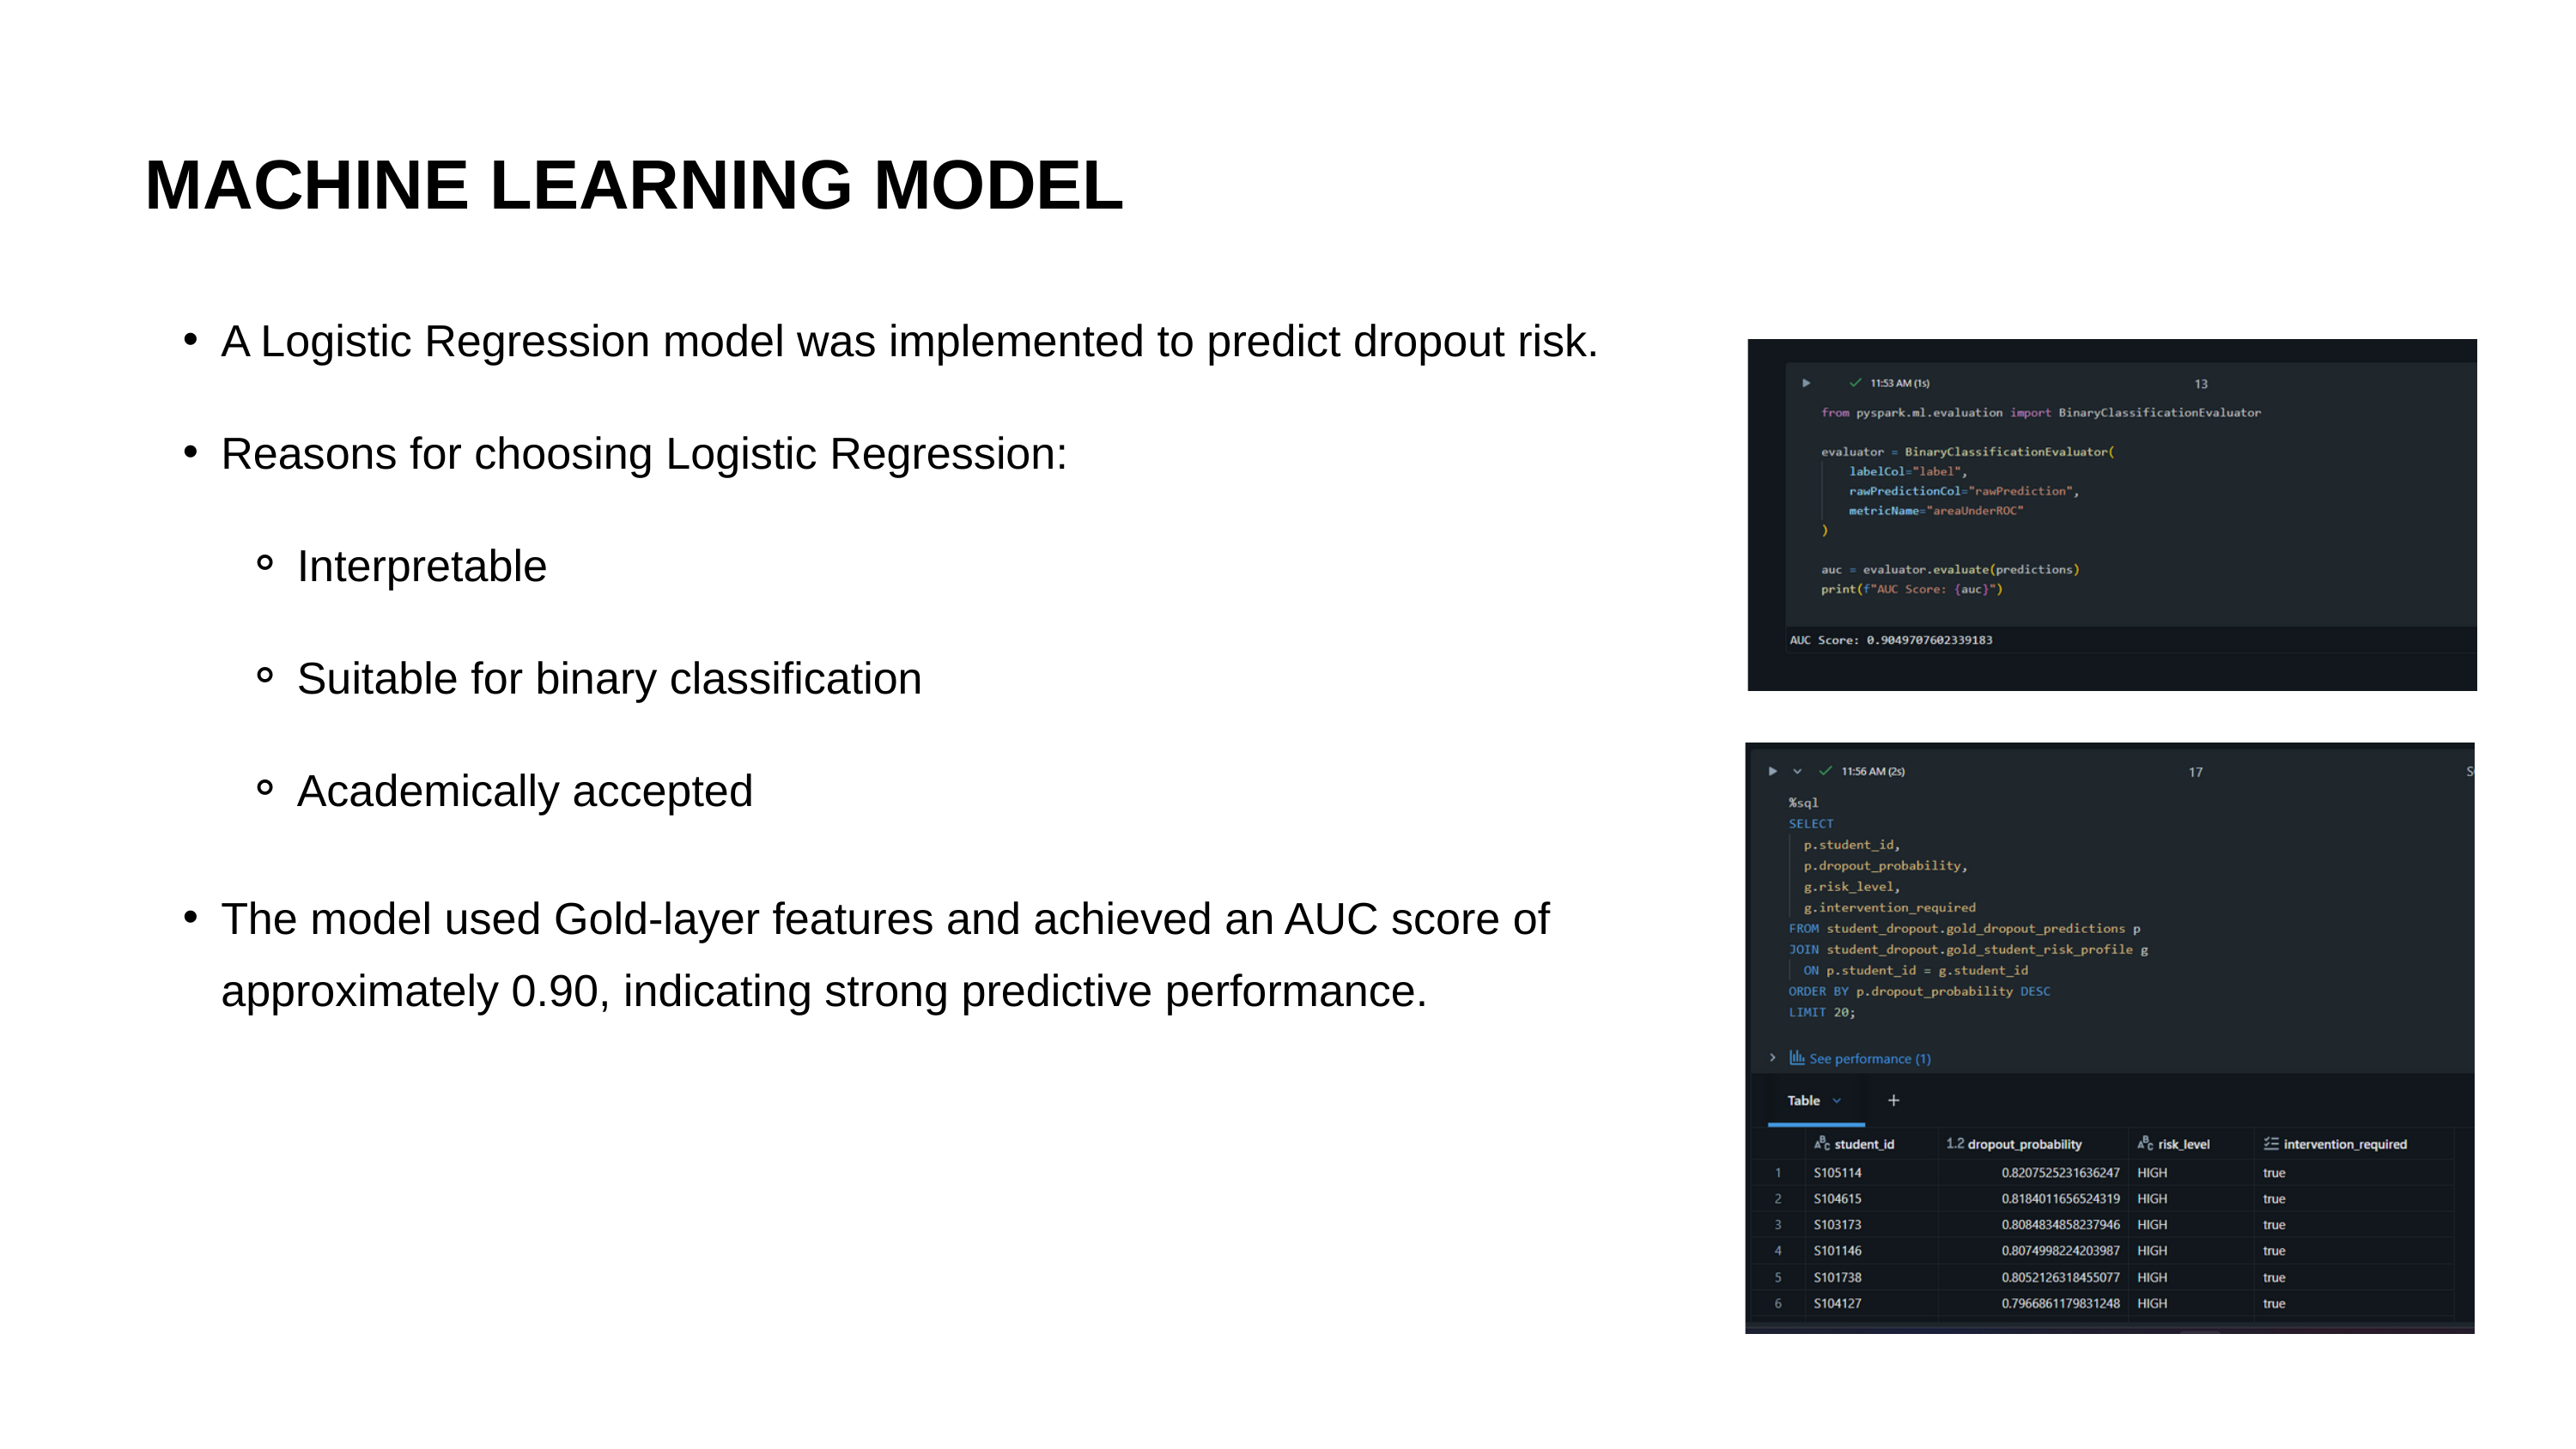

MACHINE LEARNING MODEL
A Logistic Regression model was implemented to predict dropout risk.

Reasons for choosing Logistic Regression:

Interpretable

Suitable for binary classification

Academically accepted

The model used Gold-layer features and achieved an AUC score of approximately 0.90, indicating strong predictive performance.